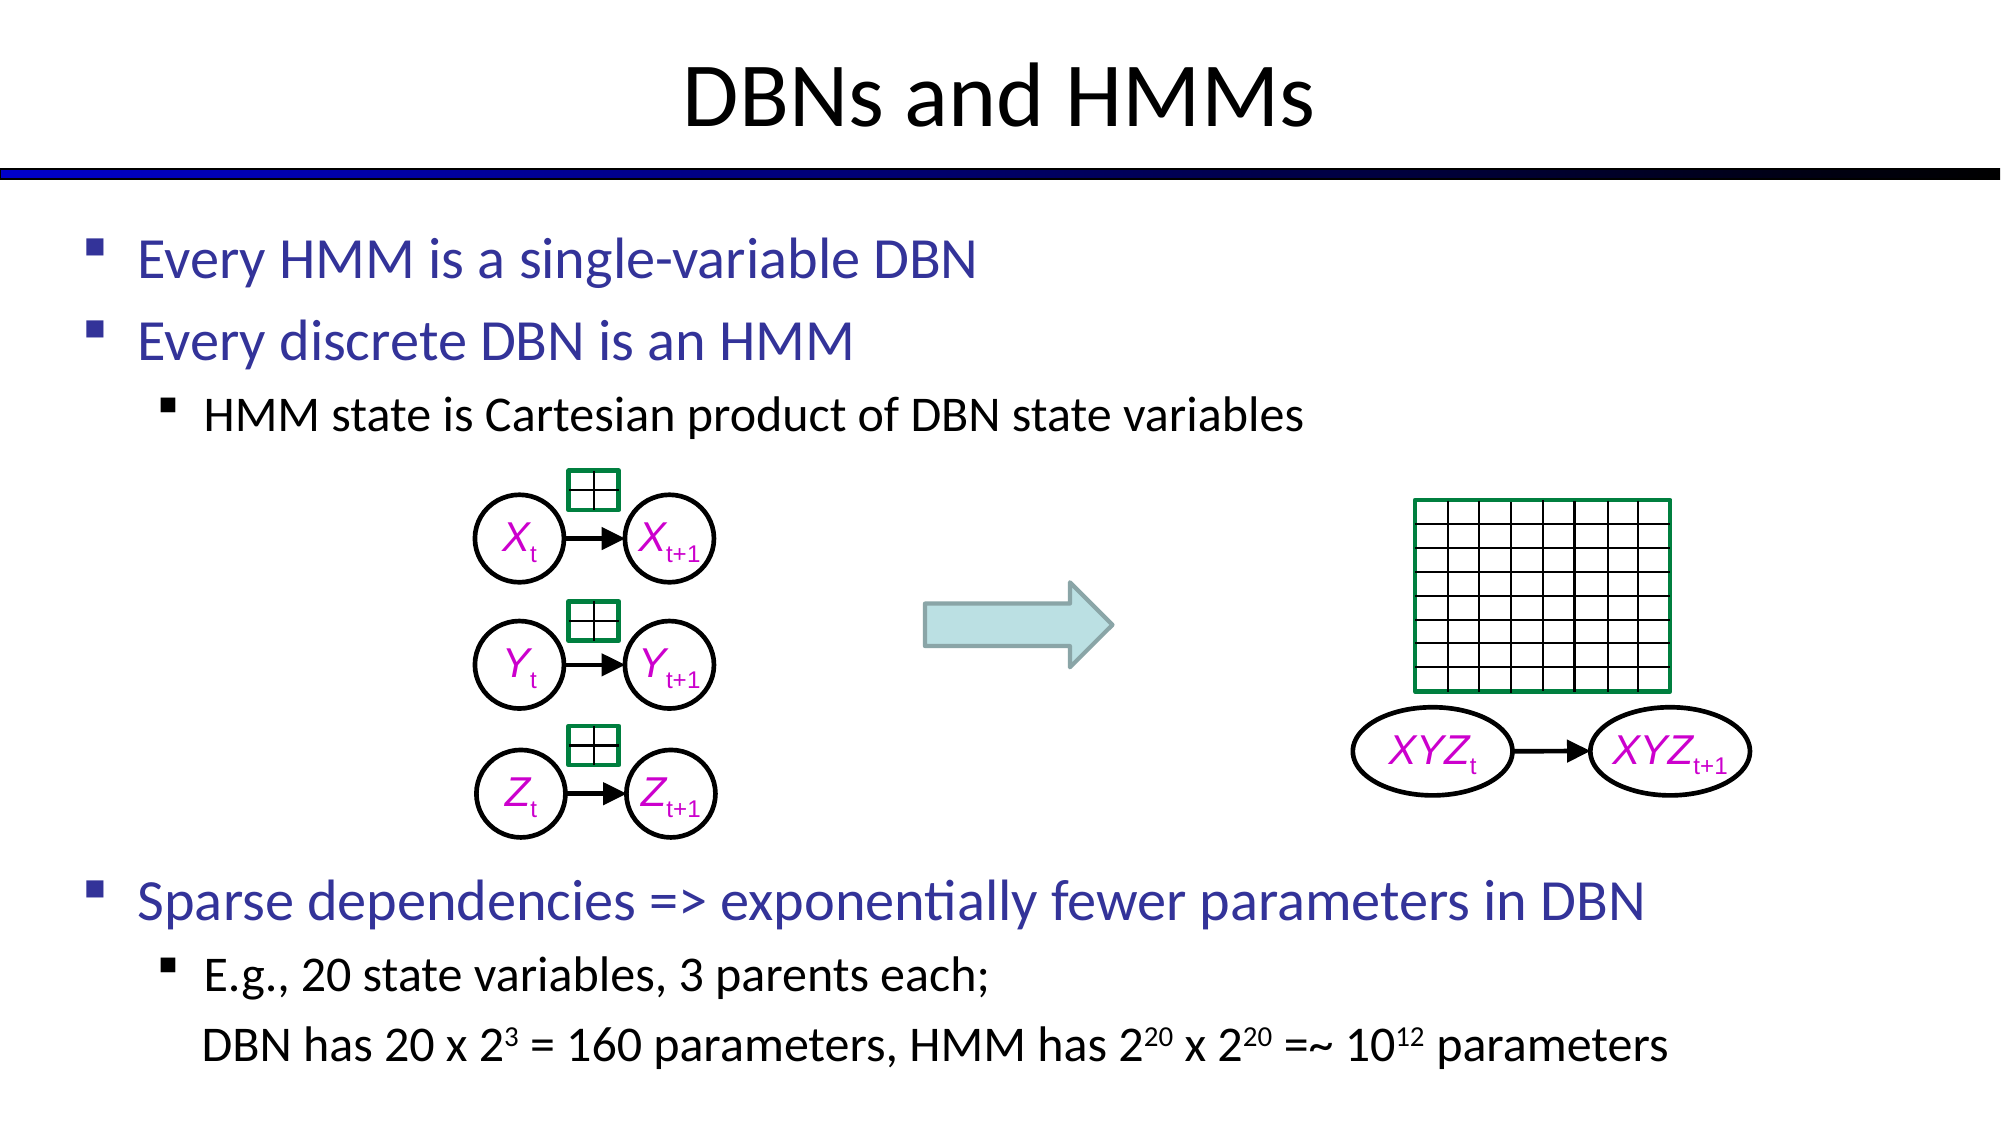

# DBNs and HMMs
Every HMM is a single-variable DBN
Every discrete DBN is an HMM
HMM state is Cartesian product of DBN state variables

Sparse dependencies => exponentially fewer parameters in DBN
E.g., 20 state variables, 3 parents each;
    DBN has 20 x 23 = 160 parameters, HMM has 220 x 220 =~ 1012 parameters

Xt
Xt+1

Yt
Yt+1

Zt
Zt+1

XYZt
XYZt+1